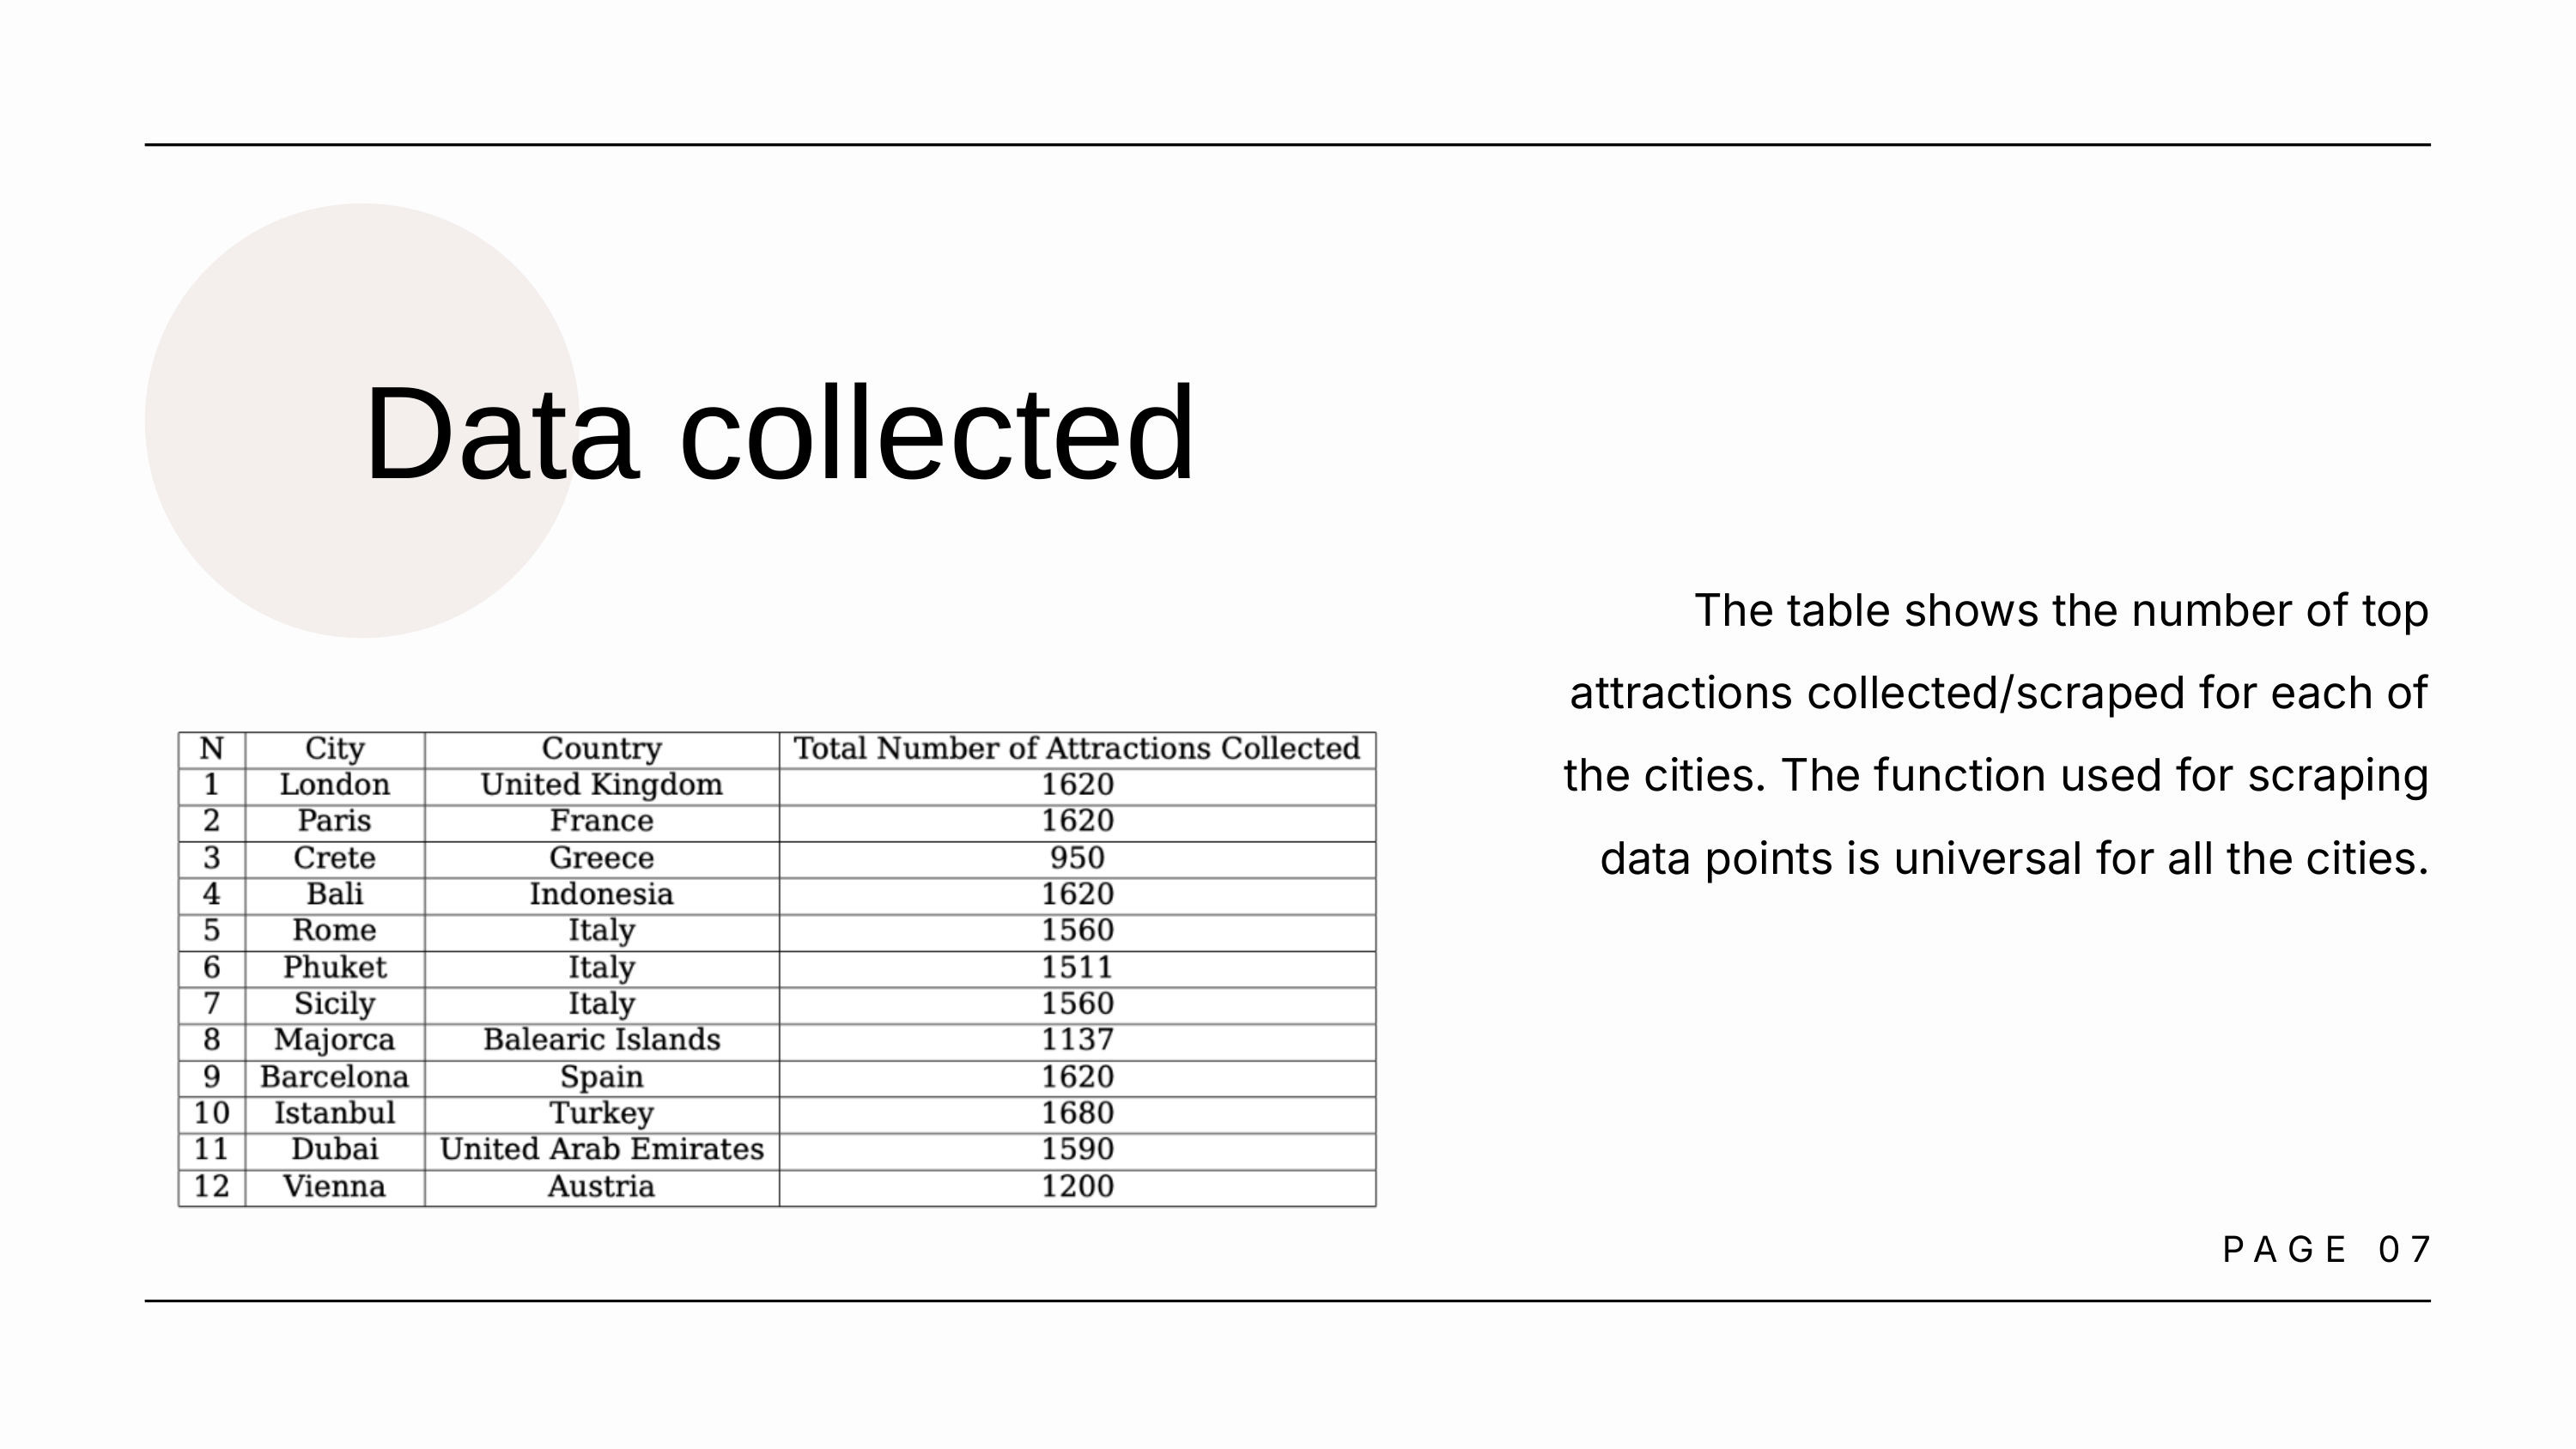

Data collected
The table shows the number of top attractions collected/scraped for each of the cities. The function used for scraping data points is universal for all the cities.

PAGE 07